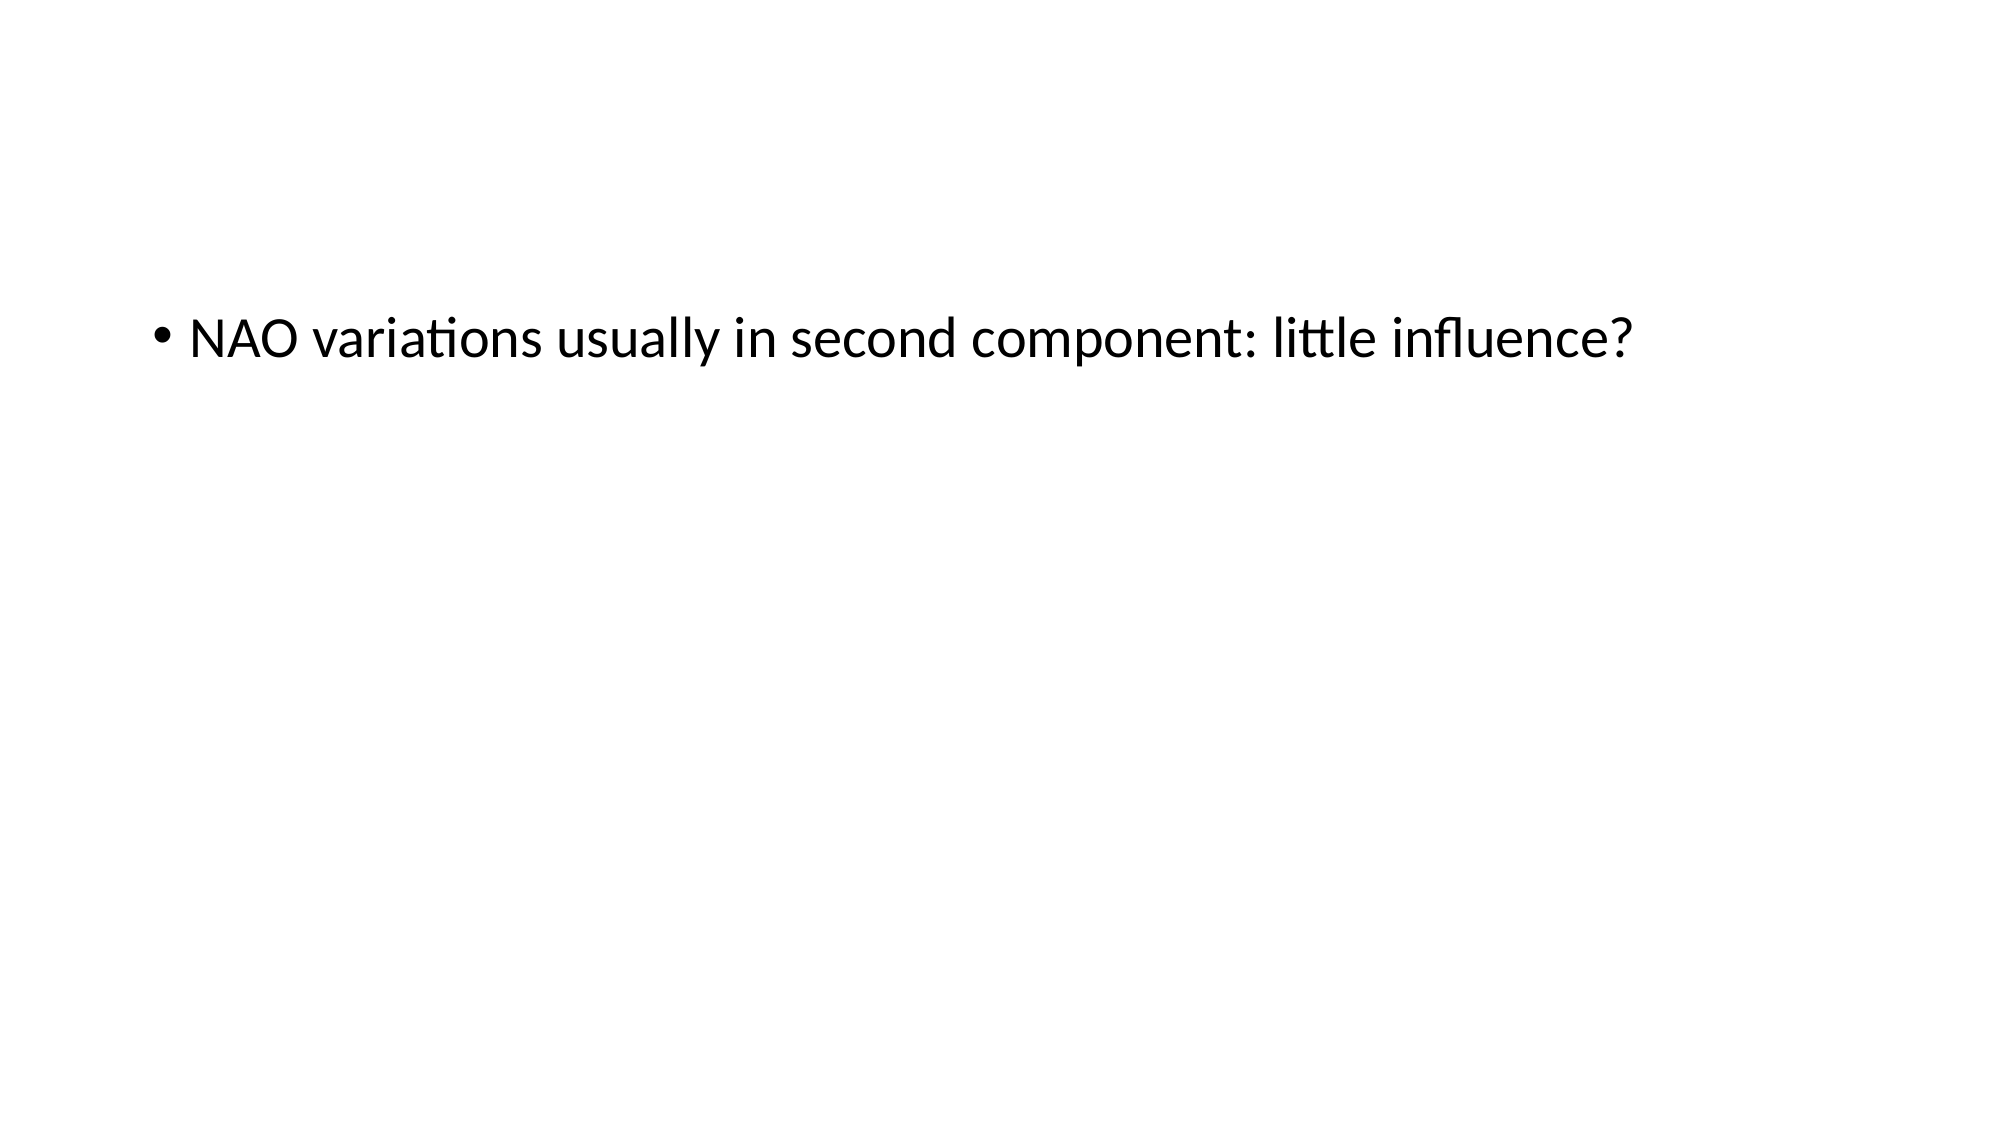

#
NAO variations usually in second component: little influence?